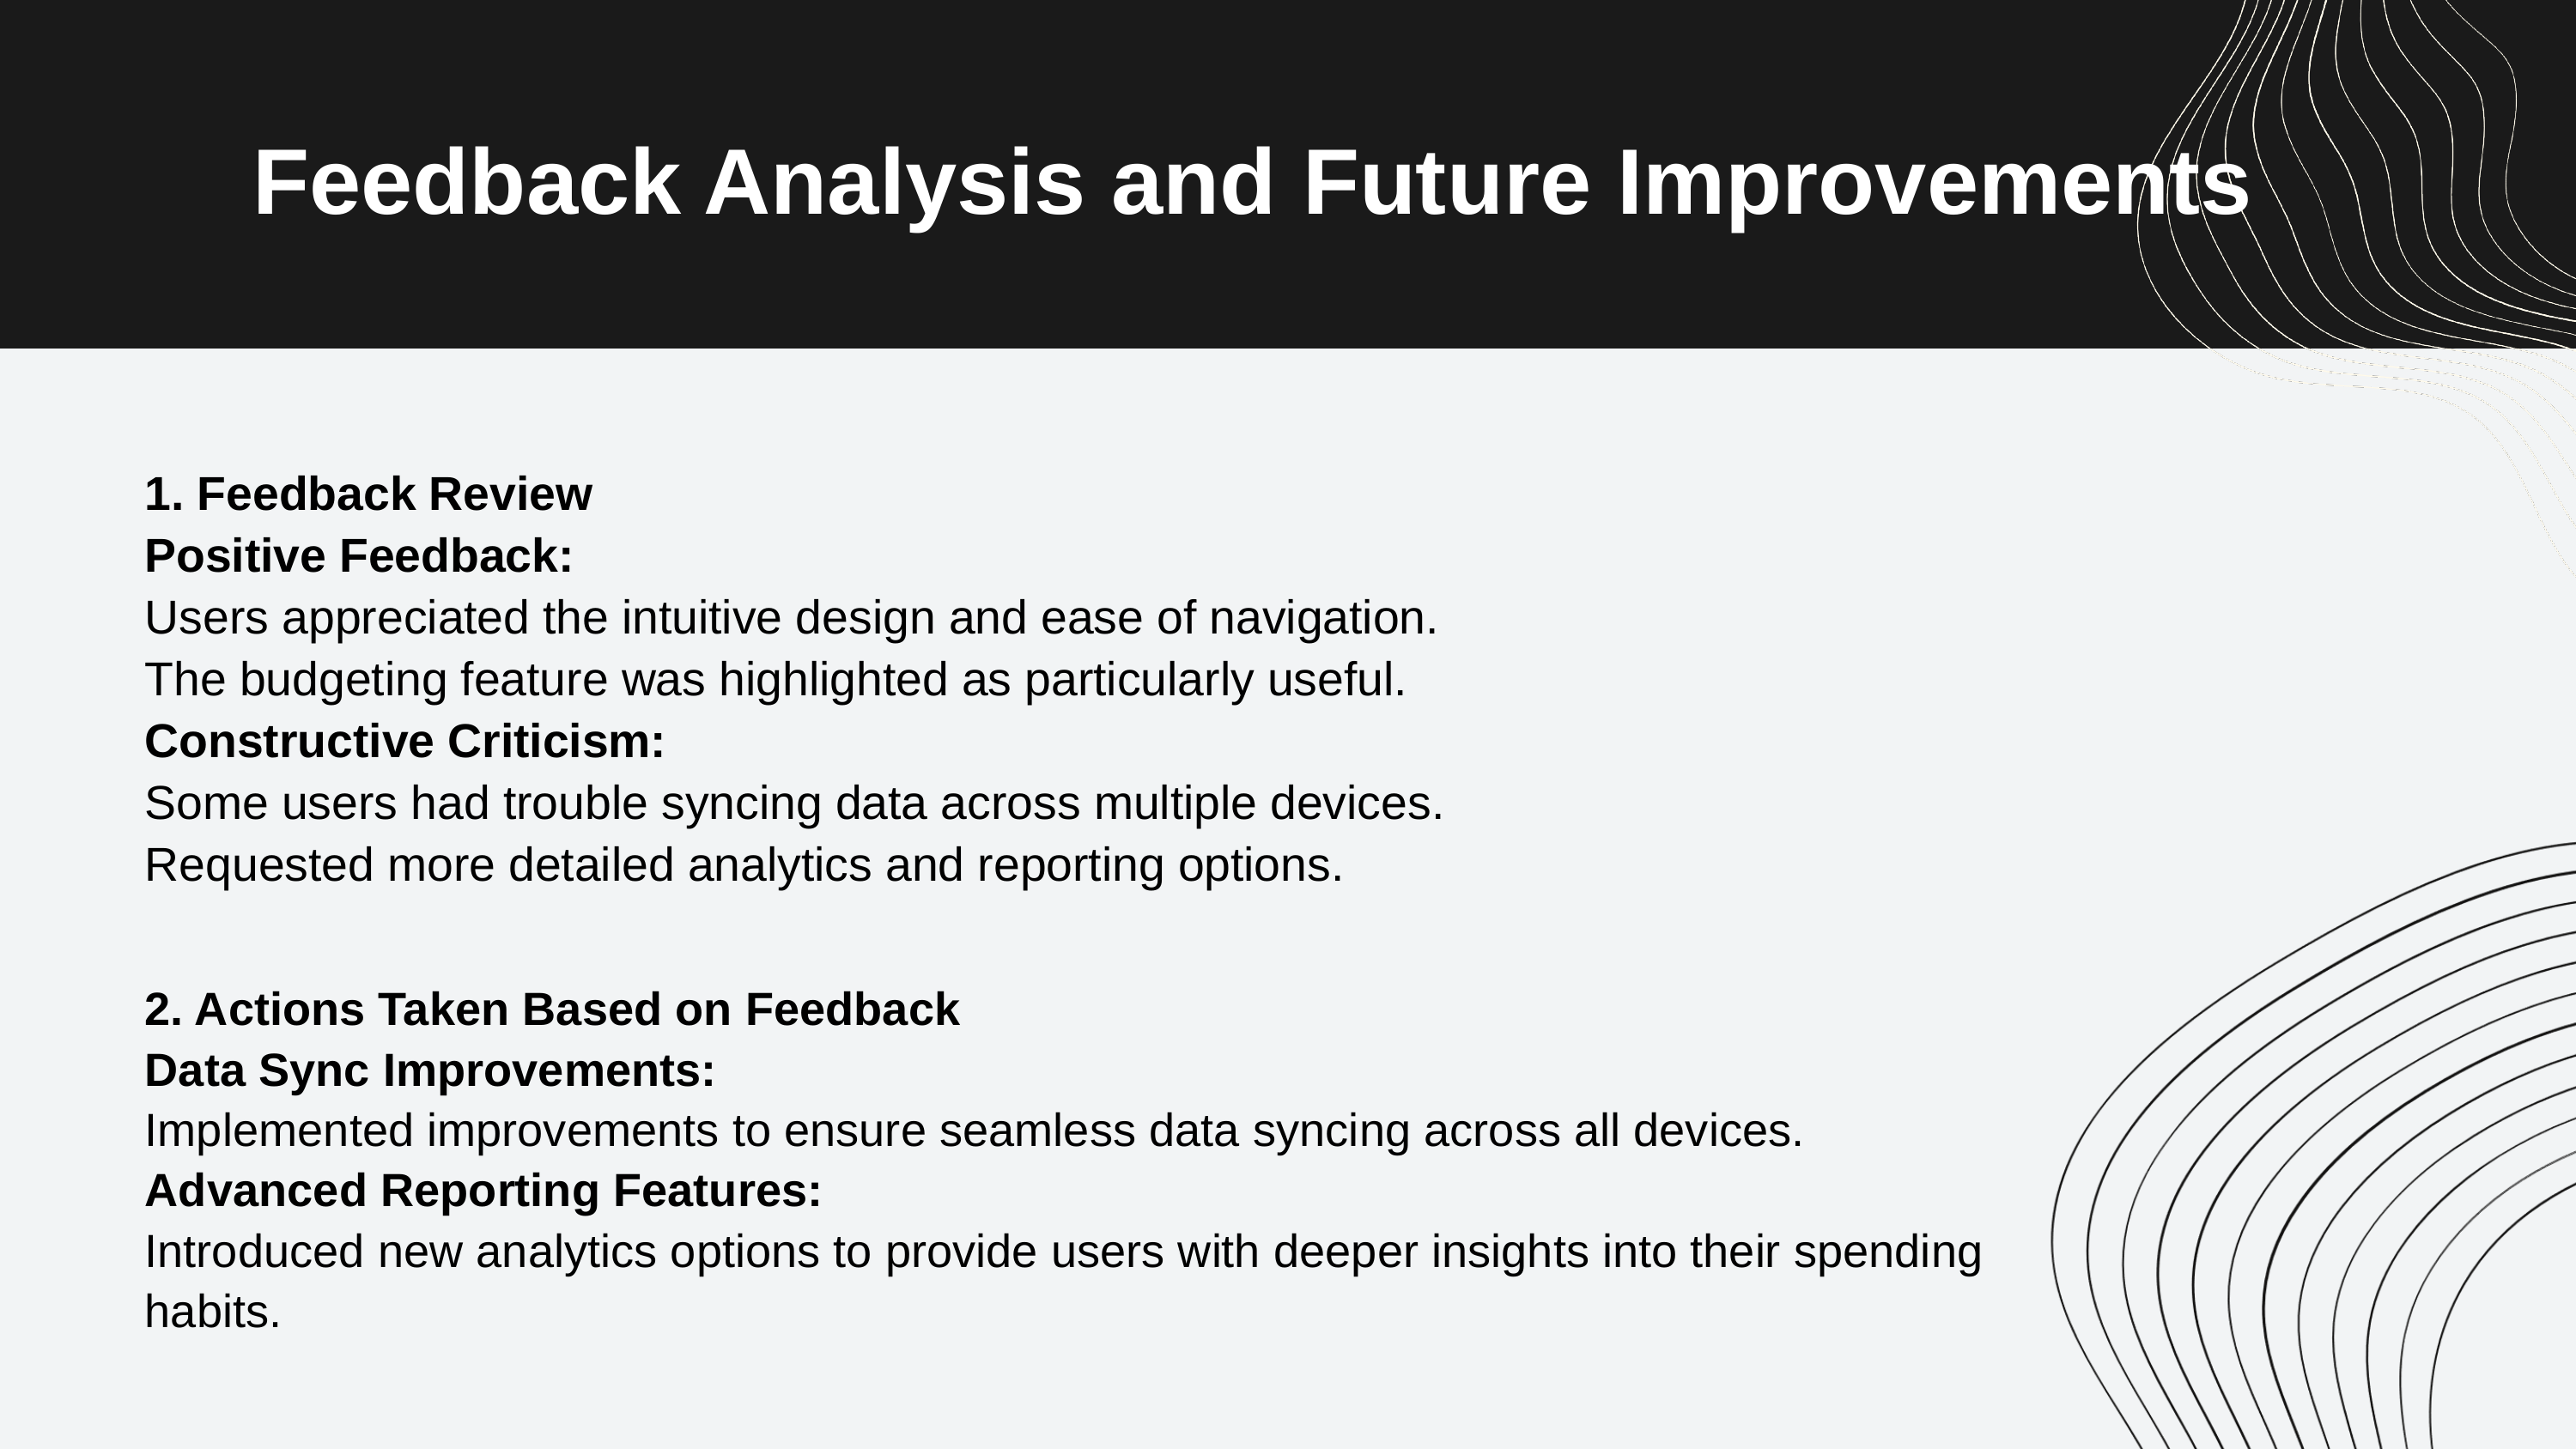

Feedback Analysis and Future Improvements
1. Feedback Review
Positive Feedback:
Users appreciated the intuitive design and ease of navigation.
The budgeting feature was highlighted as particularly useful.
Constructive Criticism:
Some users had trouble syncing data across multiple devices.
Requested more detailed analytics and reporting options.

2. Actions Taken Based on Feedback
Data Sync Improvements:
Implemented improvements to ensure seamless data syncing across all devices.
Advanced Reporting Features:
Introduced new analytics options to provide users with deeper insights into their spending habits.